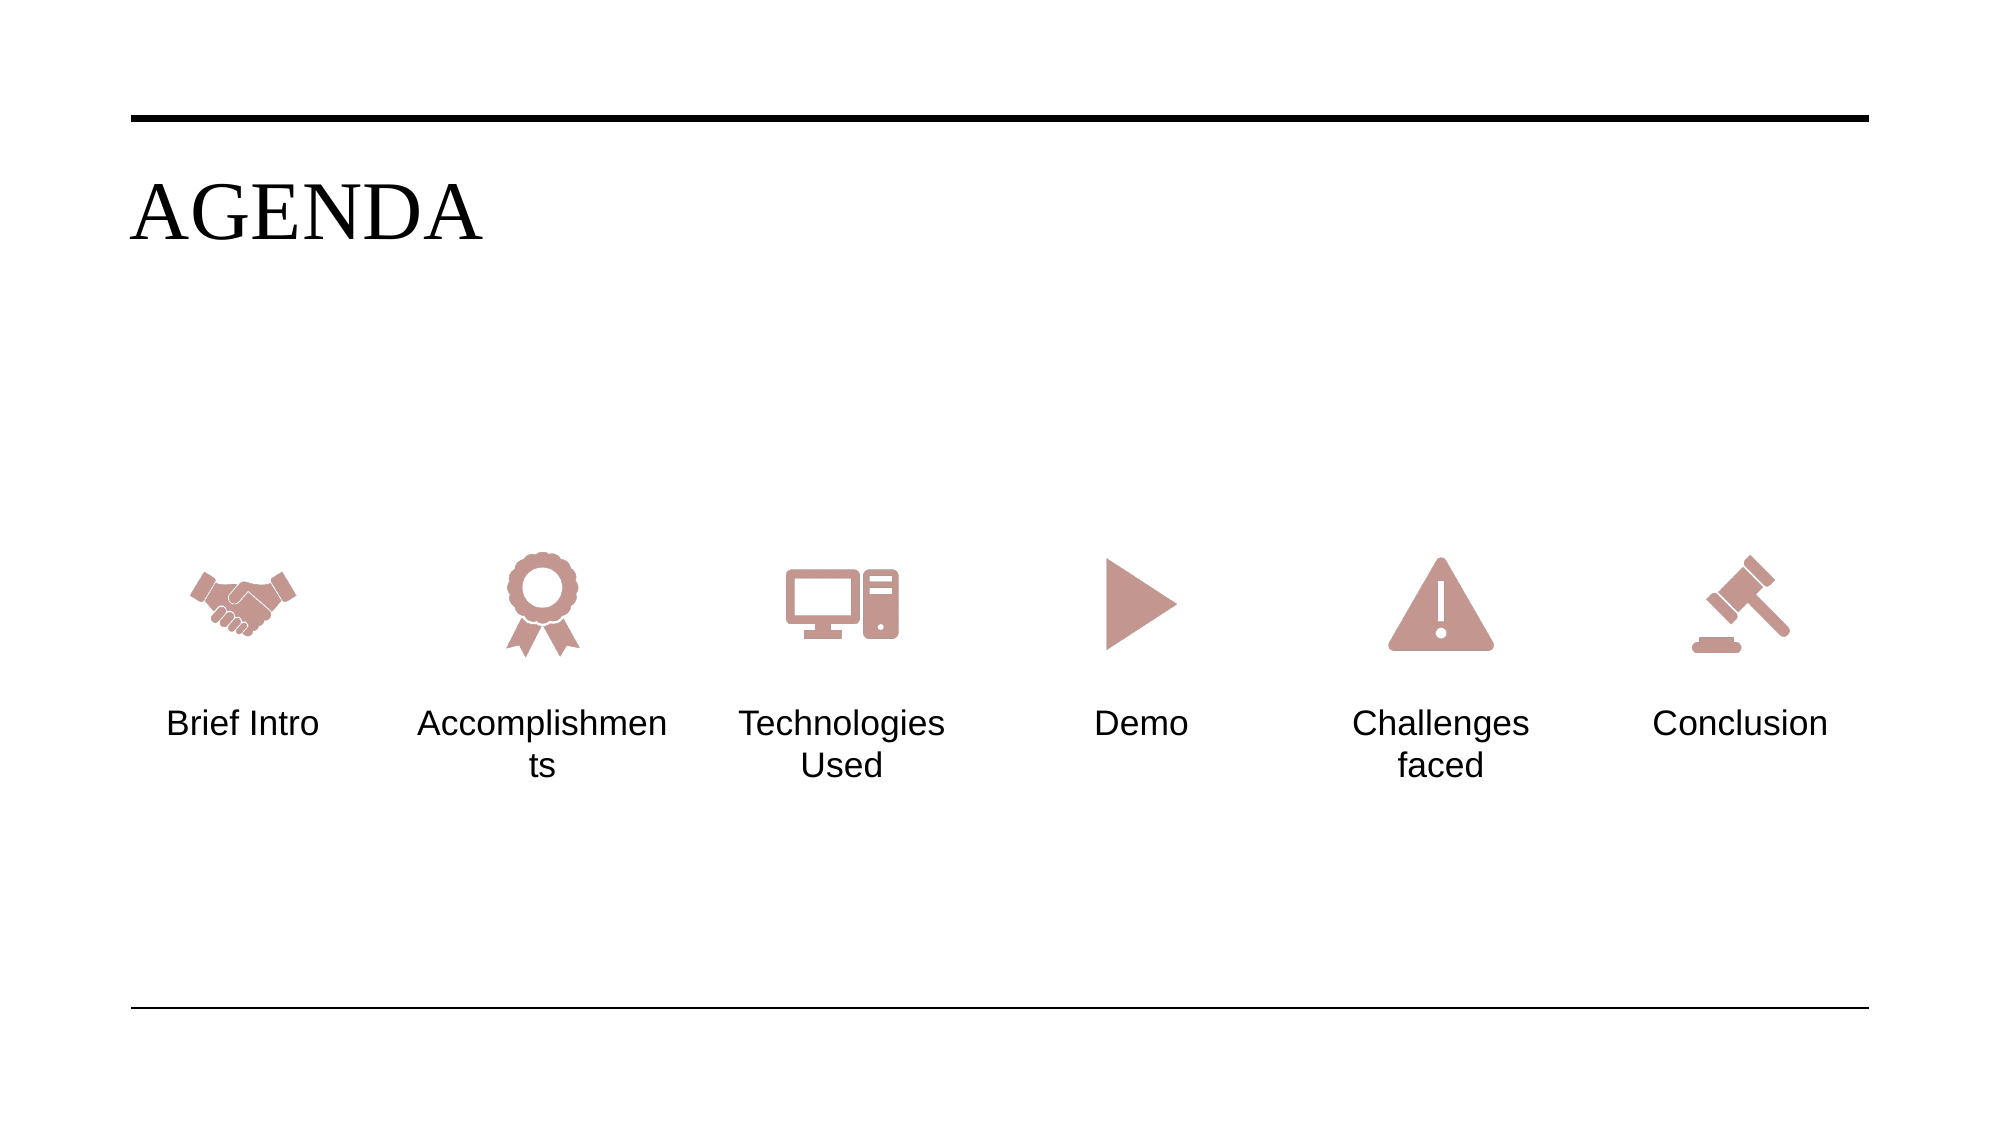

# Agenda
Brief Intro
Accomplishments
Technologies Used
Demo
Challenges faced
Conclusion